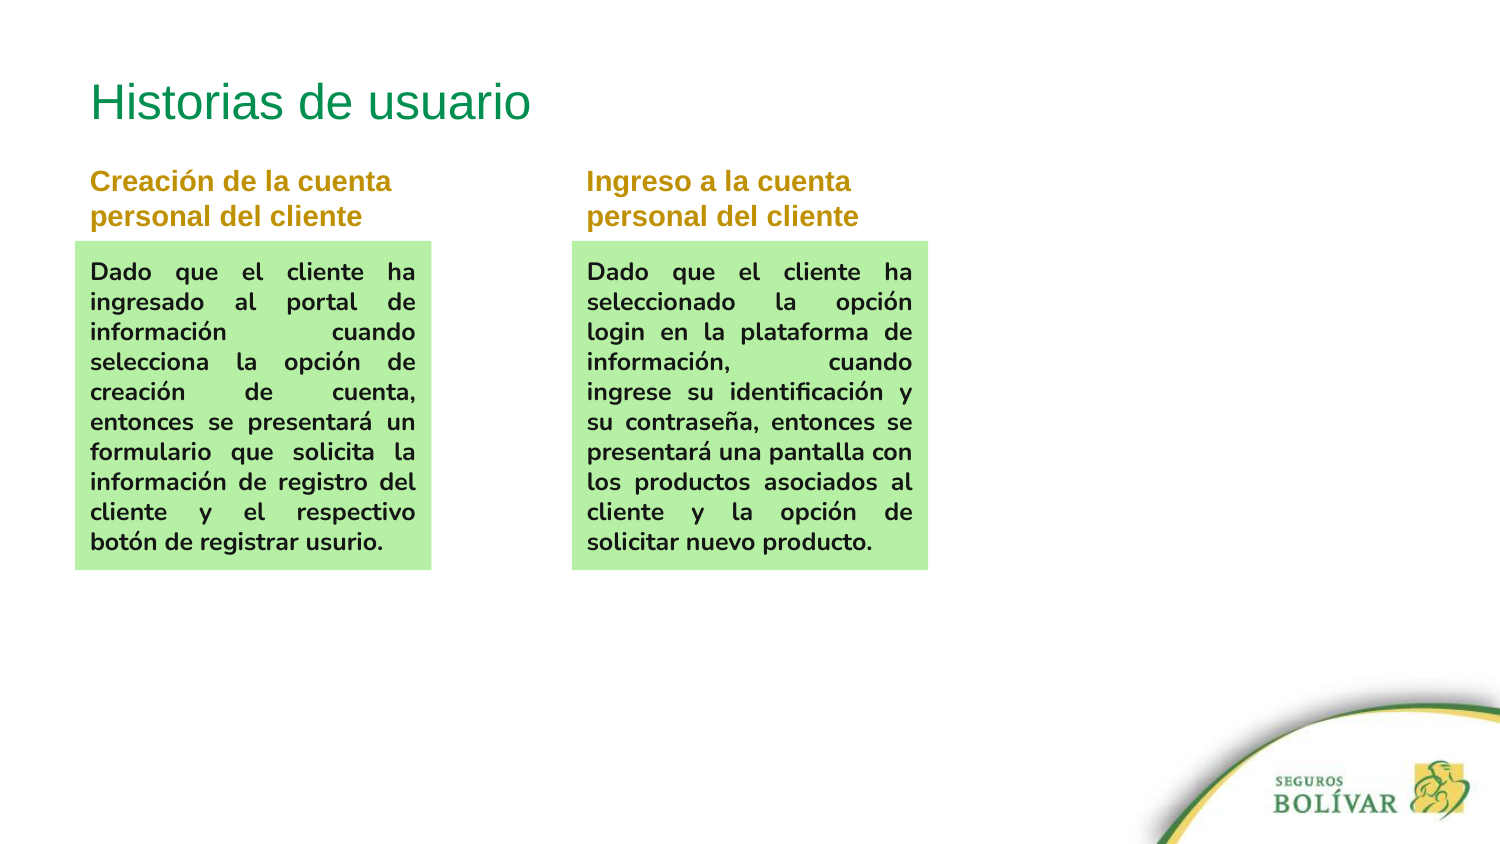

# Historias de usuario

Creación de la cuenta personal del cliente
Ingreso a la cuenta personal del cliente
Dado que el cliente ha ingresado al portal de información cuando selecciona la opción de creación de cuenta, entonces se presentará un formulario que solicita la información de registro del cliente y el respectivo botón de registrar usurio.
Dado que el cliente ha seleccionado la opción login en la plataforma de información, cuando ingrese su identificación y su contraseña, entonces se presentará una pantalla con los productos asociados al cliente y la opción de solicitar nuevo producto.